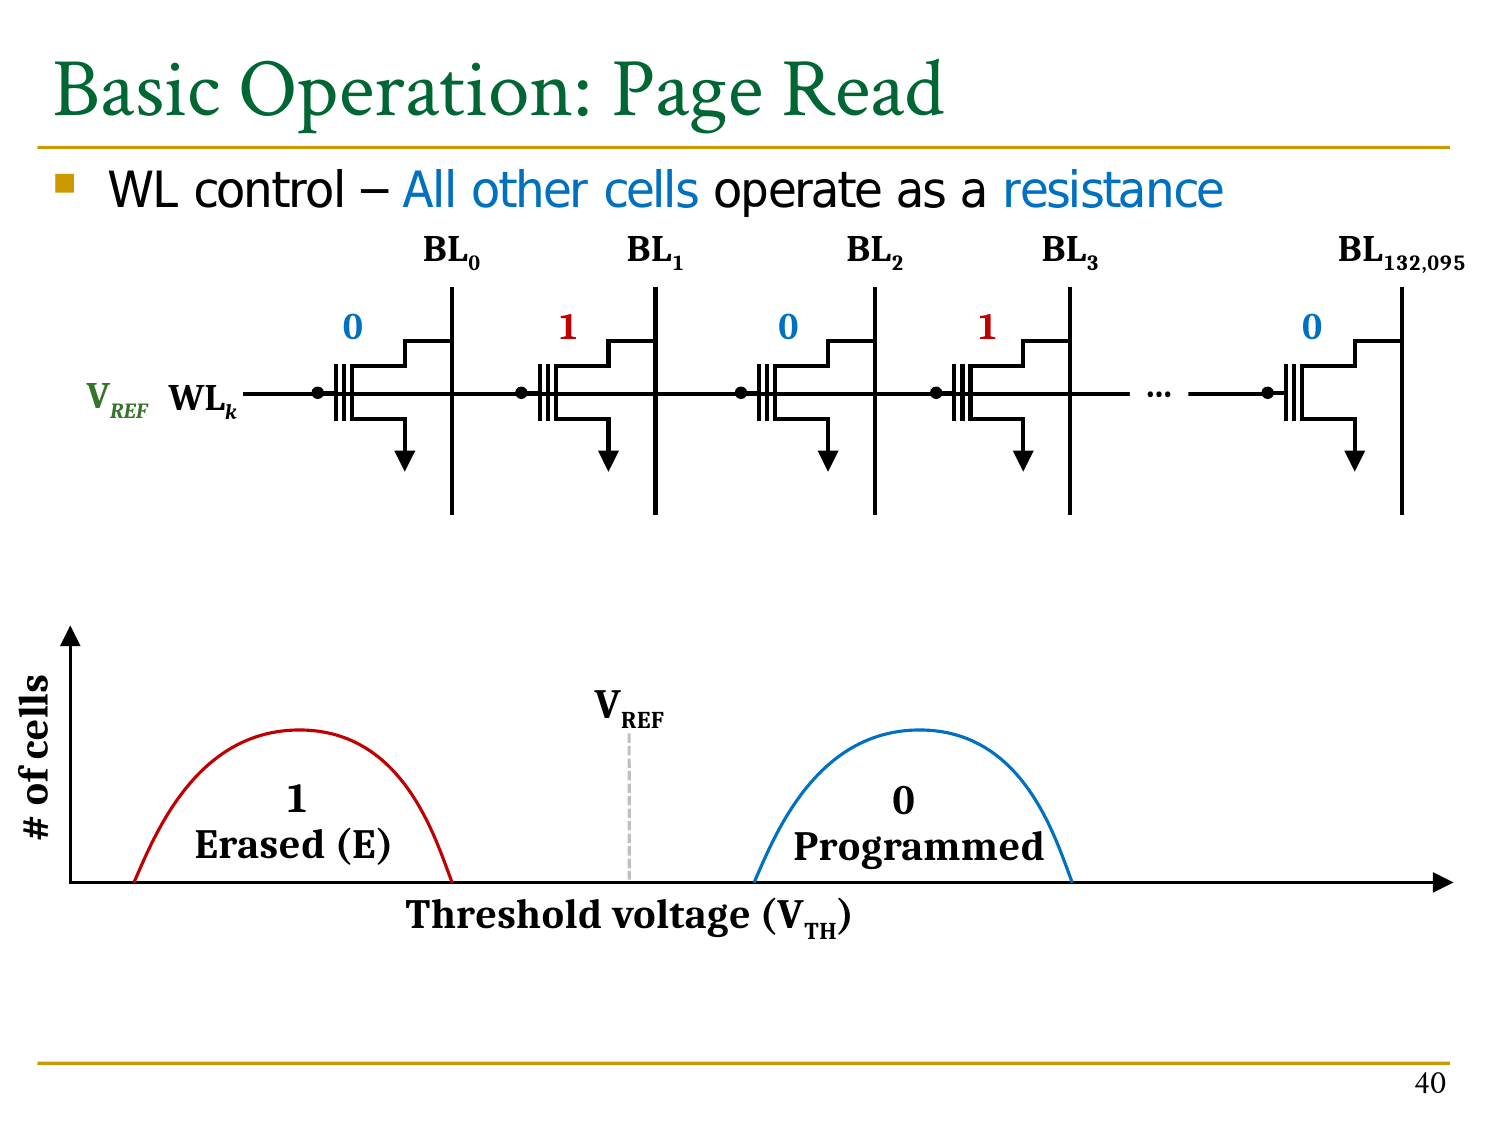

# Basic Operation: Page Read
WL control – All other cells operate as a resistance
BL0
BL1
BL2
BL3
BL132,095
0
1
0
1
0
…
VREF
WLk
VREF

# of cells
1
0
Erased (E)
Programmed
Threshold voltage (VTH)
40